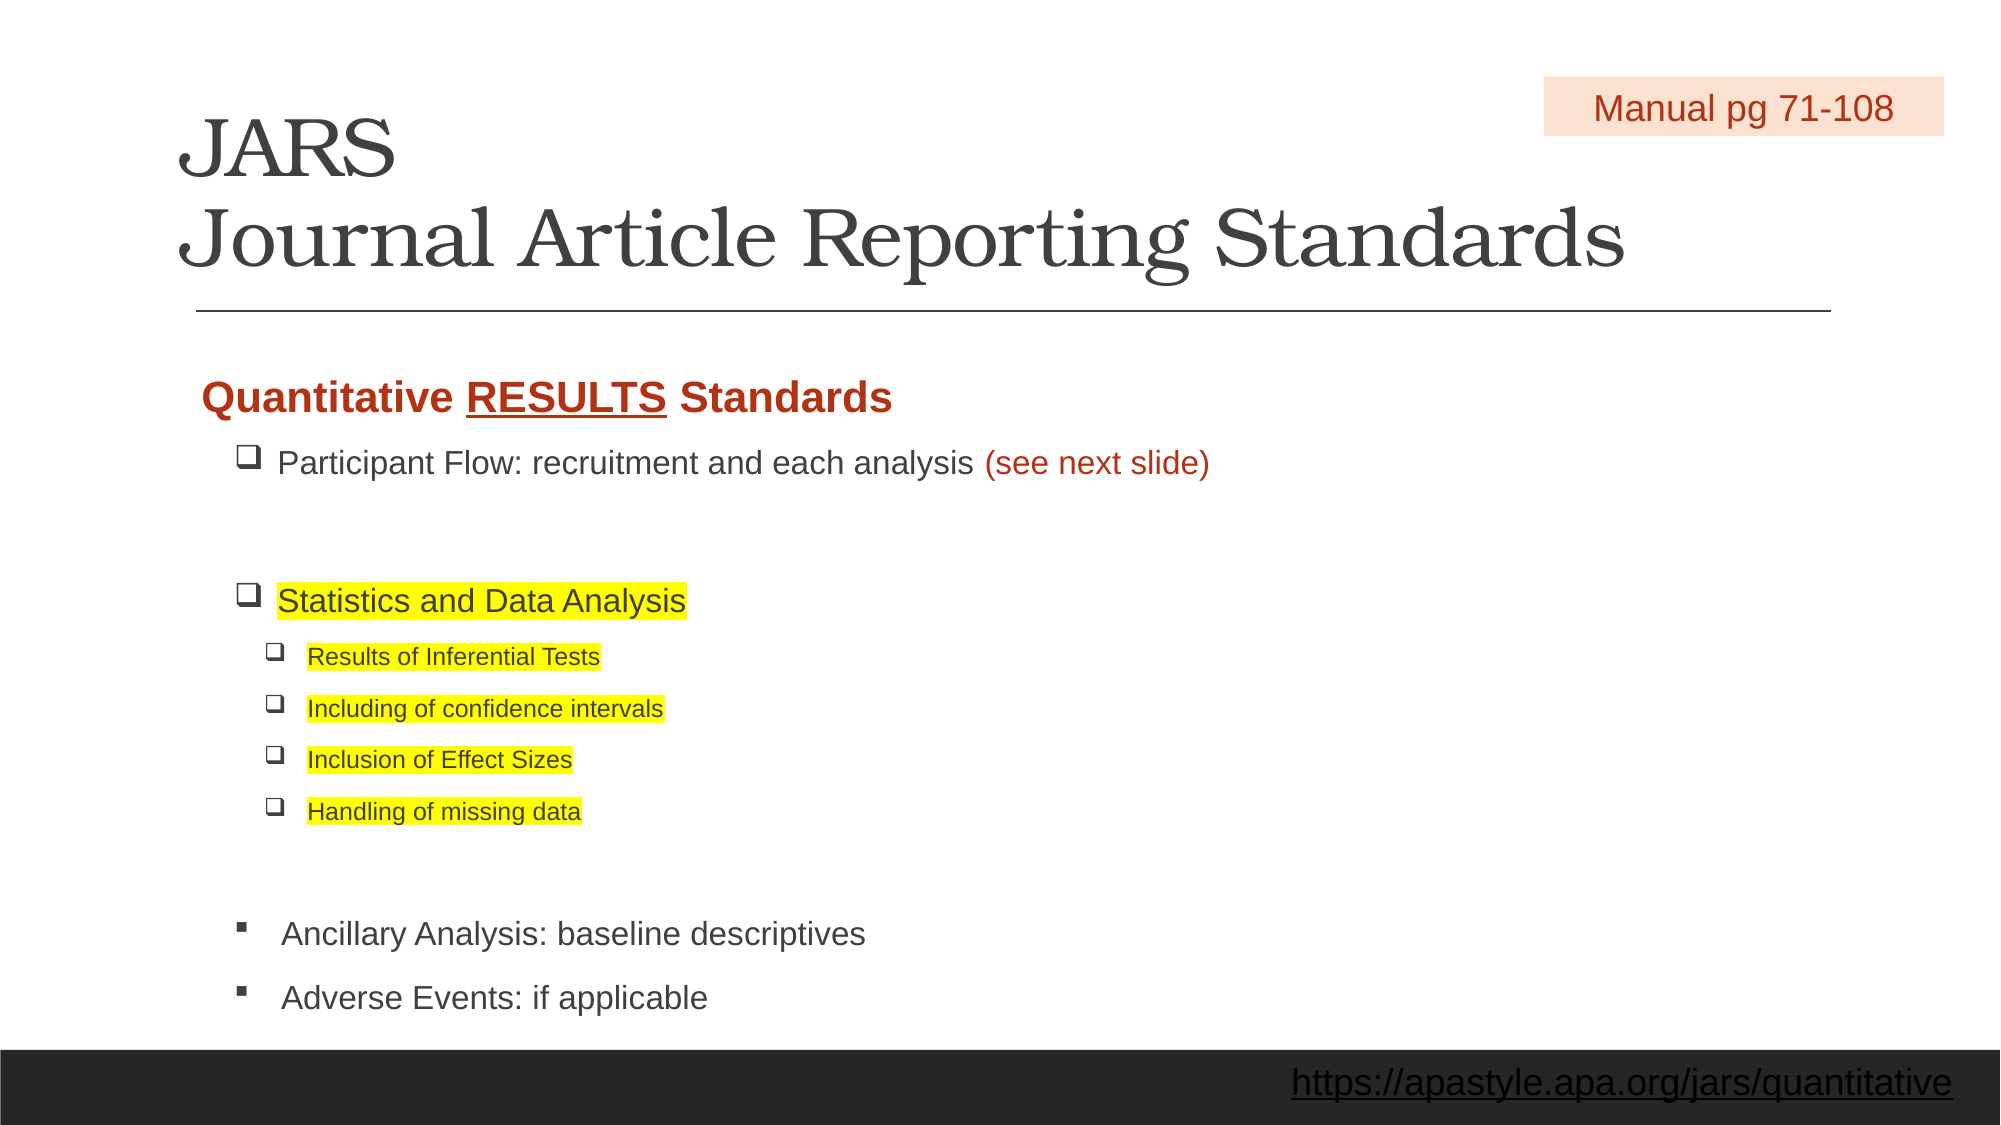

# JARS Journal Article Reporting Standards
Manual pg 71-108
Quantitative RESULTS Standards
Participant Flow: recruitment and each analysis (see next slide)

Statistics and Data Analysis
Results of Inferential Tests
Including of confidence intervals
Inclusion of Effect Sizes
Handling of missing data

Ancillary Analysis: baseline descriptives
Adverse Events: if applicable

https://apastyle.apa.org/jars/quantitative